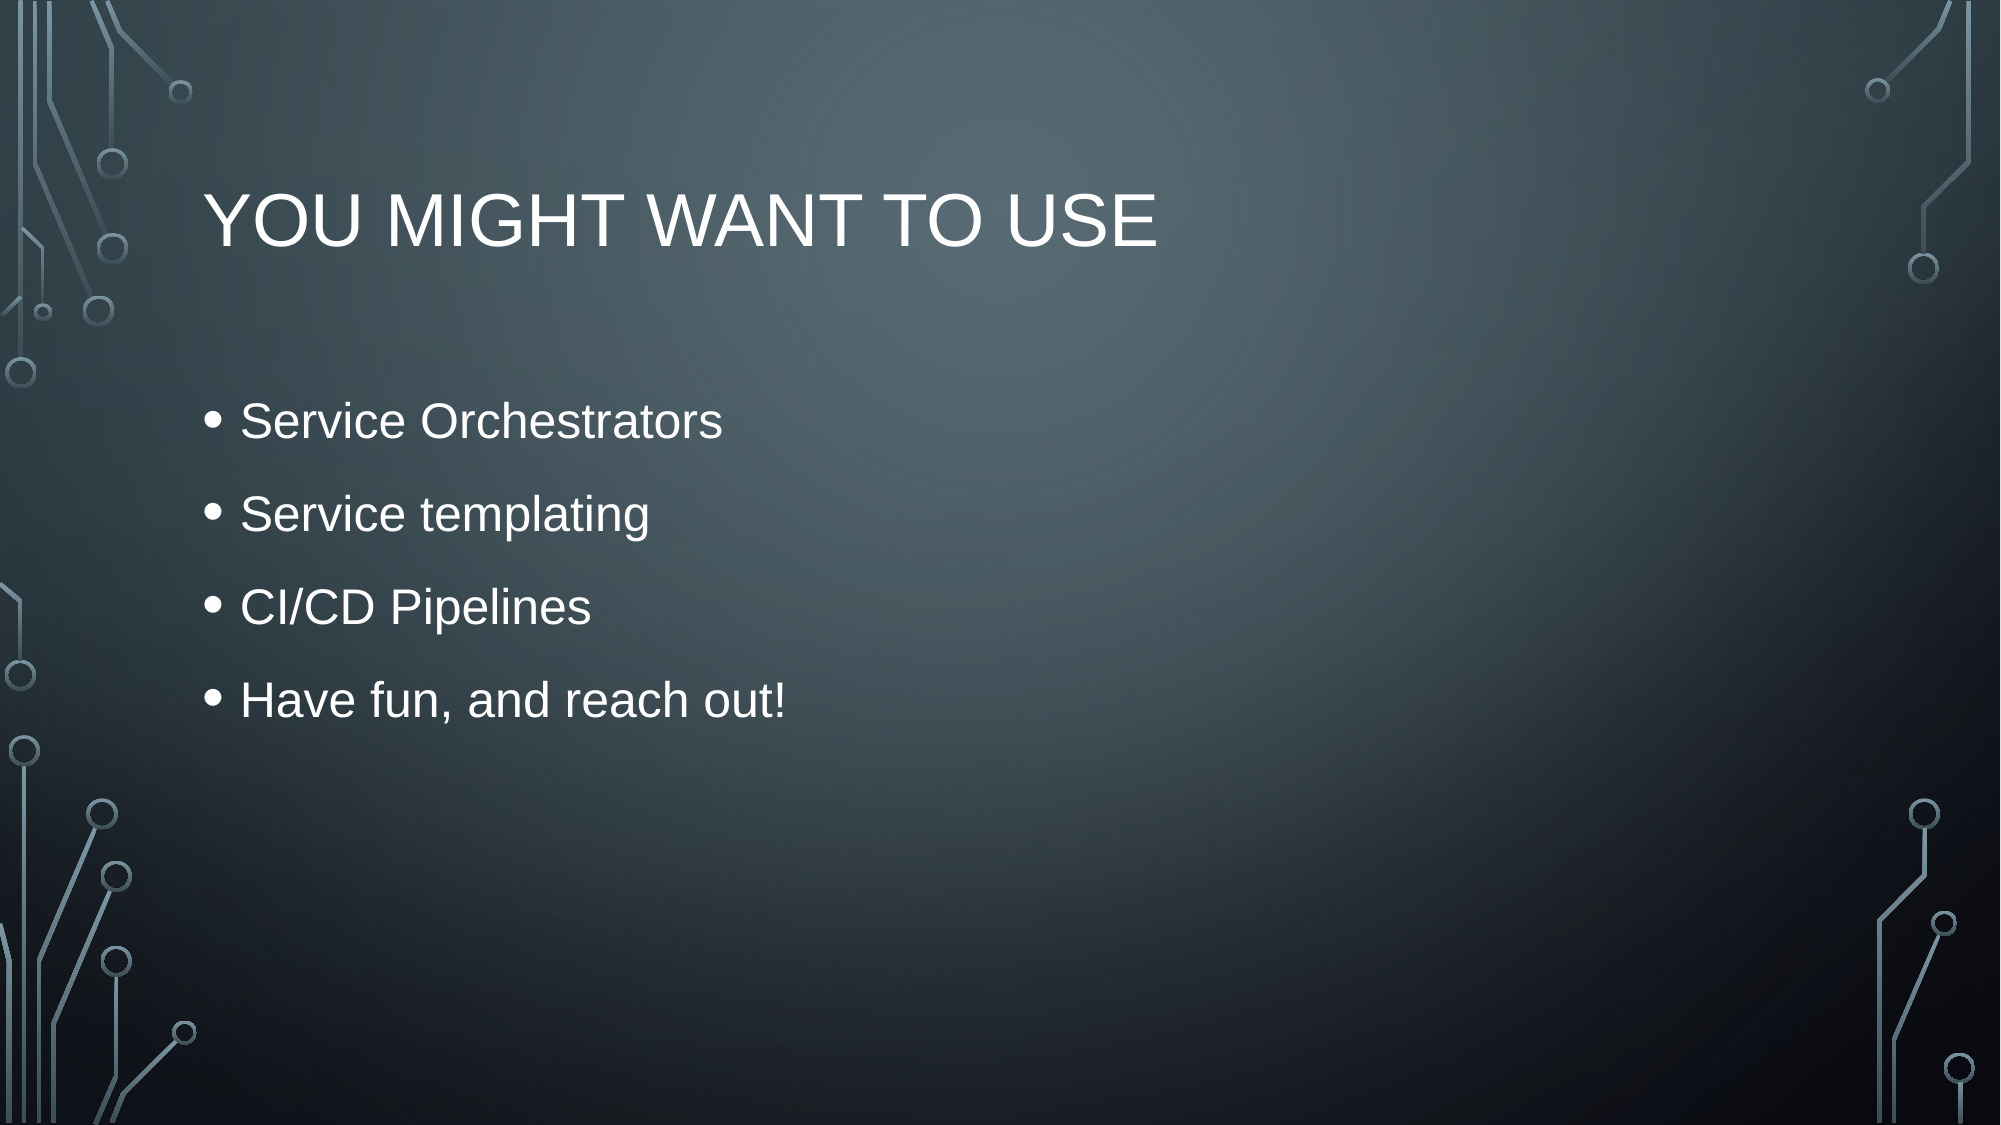

# You might want to use
Service Orchestrators
Service templating
CI/CD Pipelines
Have fun, and reach out!